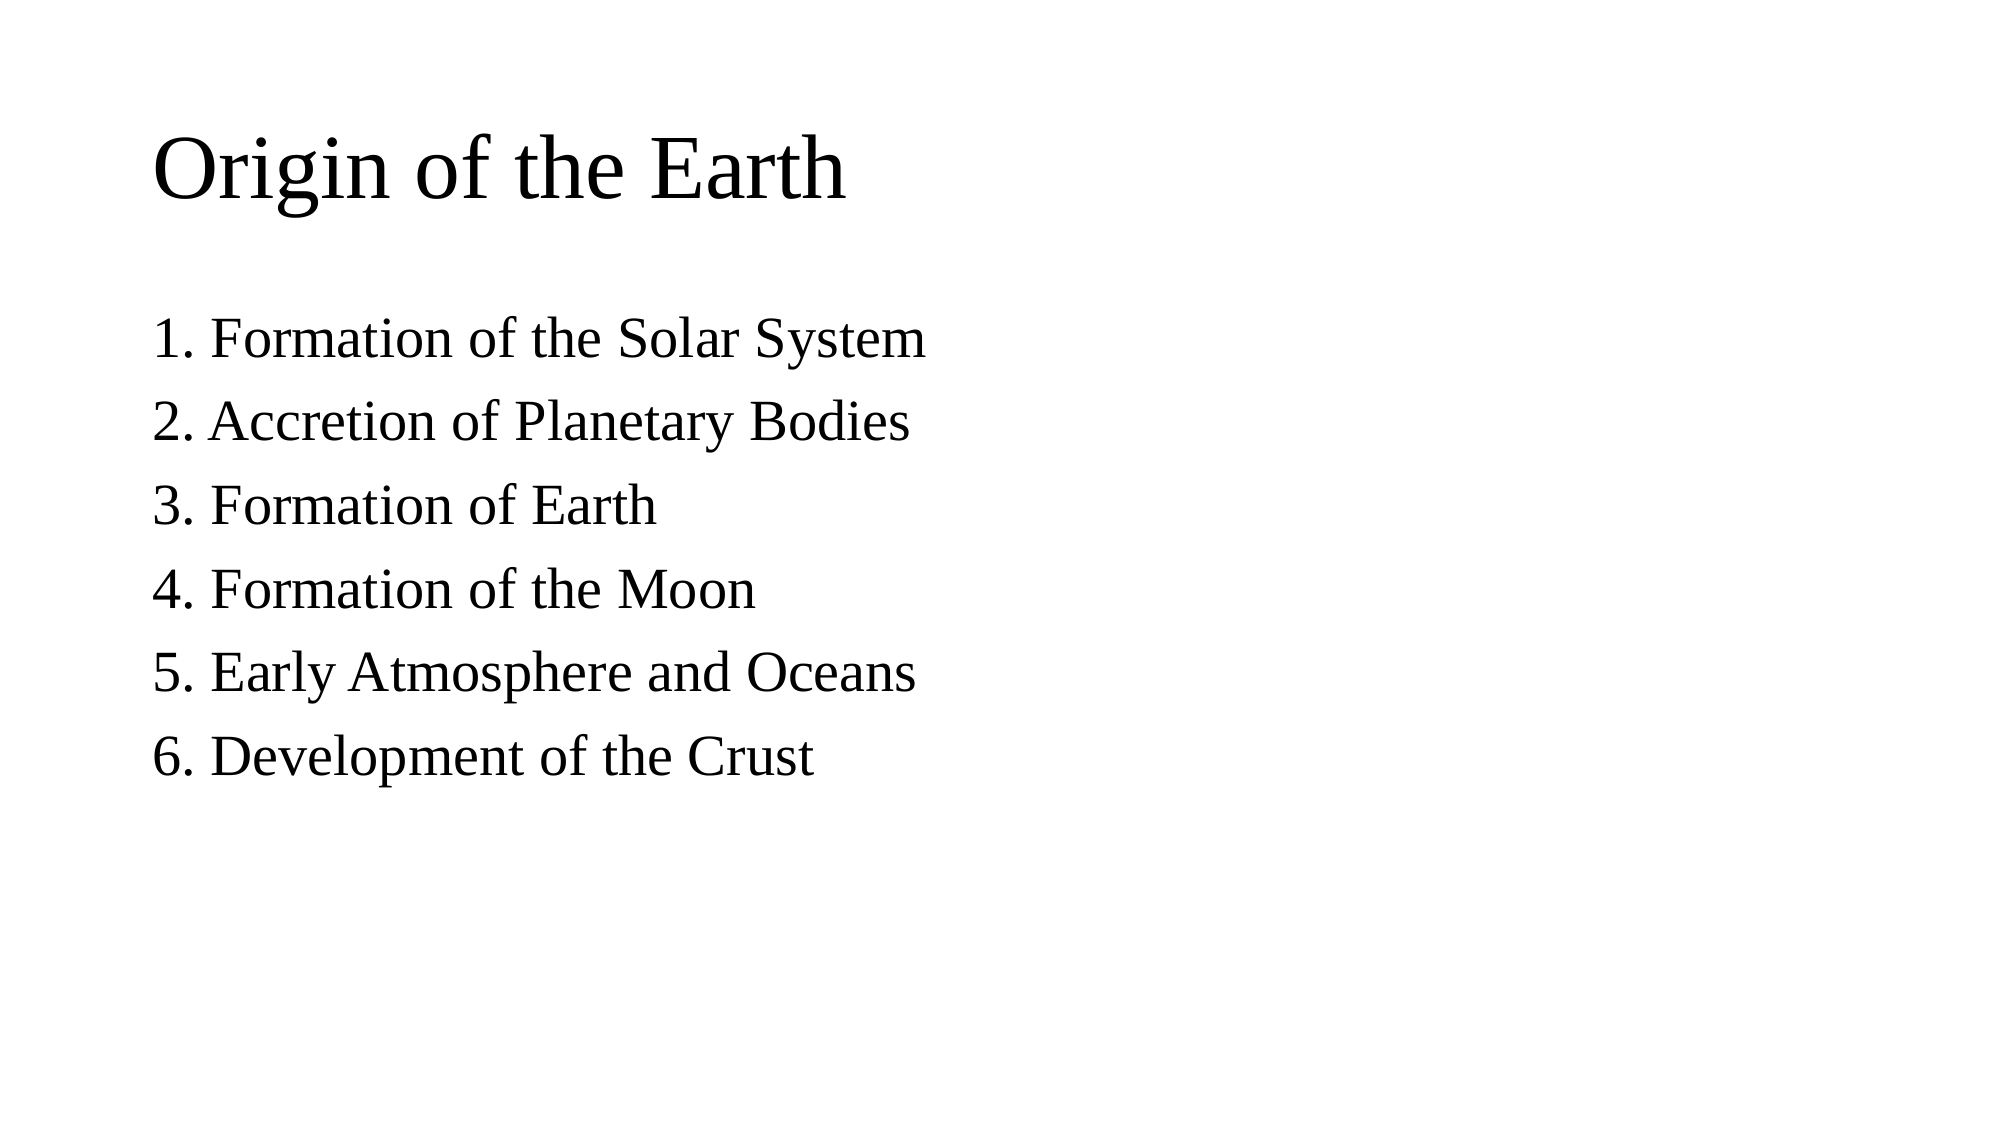

# Origin of the Earth
1. Formation of the Solar System
2. Accretion of Planetary Bodies
3. Formation of Earth
4. Formation of the Moon
5. Early Atmosphere and Oceans
6. Development of the Crust